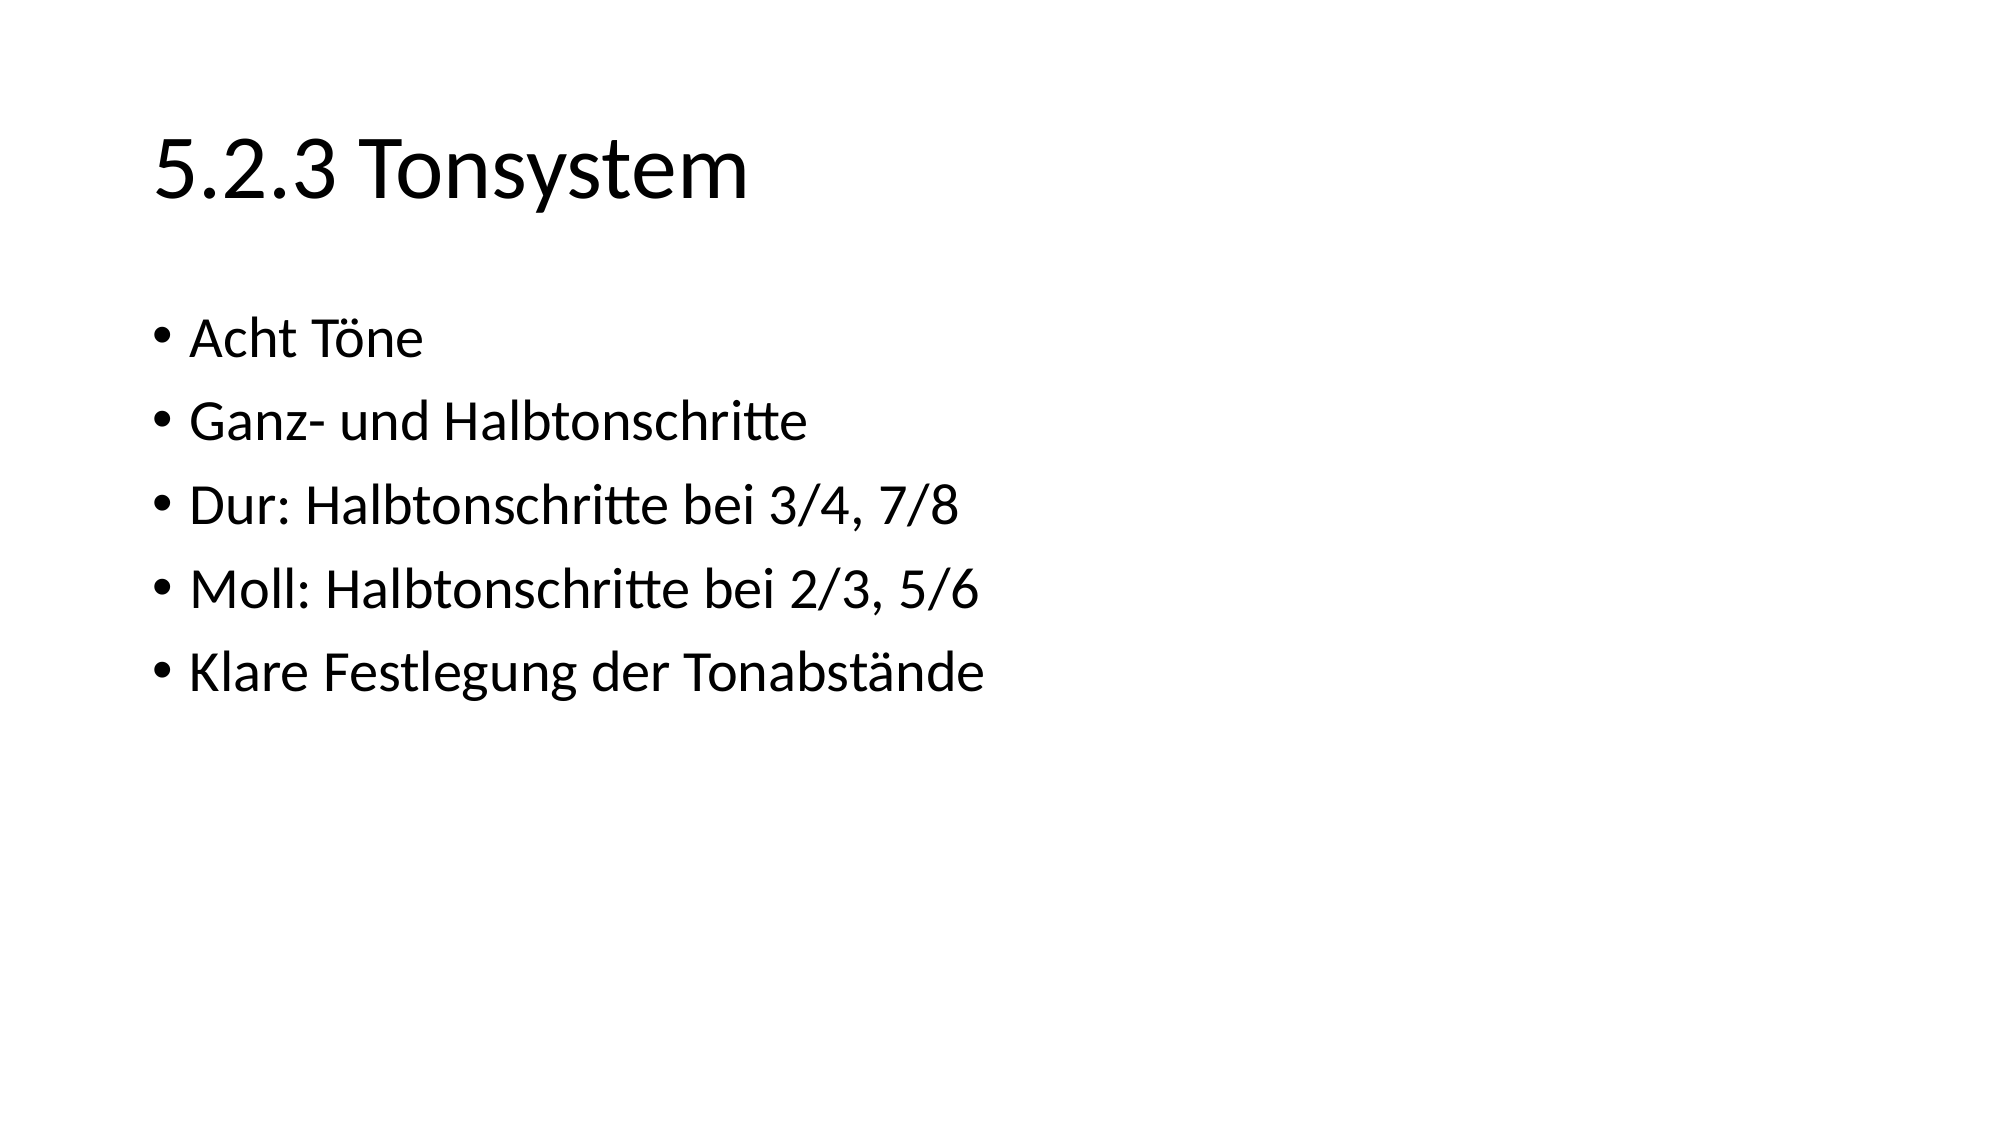

# 5.2.3 Tonsystem
Acht Töne
Ganz- und Halbtonschritte
Dur: Halbtonschritte bei 3/4, 7/8
Moll: Halbtonschritte bei 2/3, 5/6
Klare Festlegung der Tonabstände